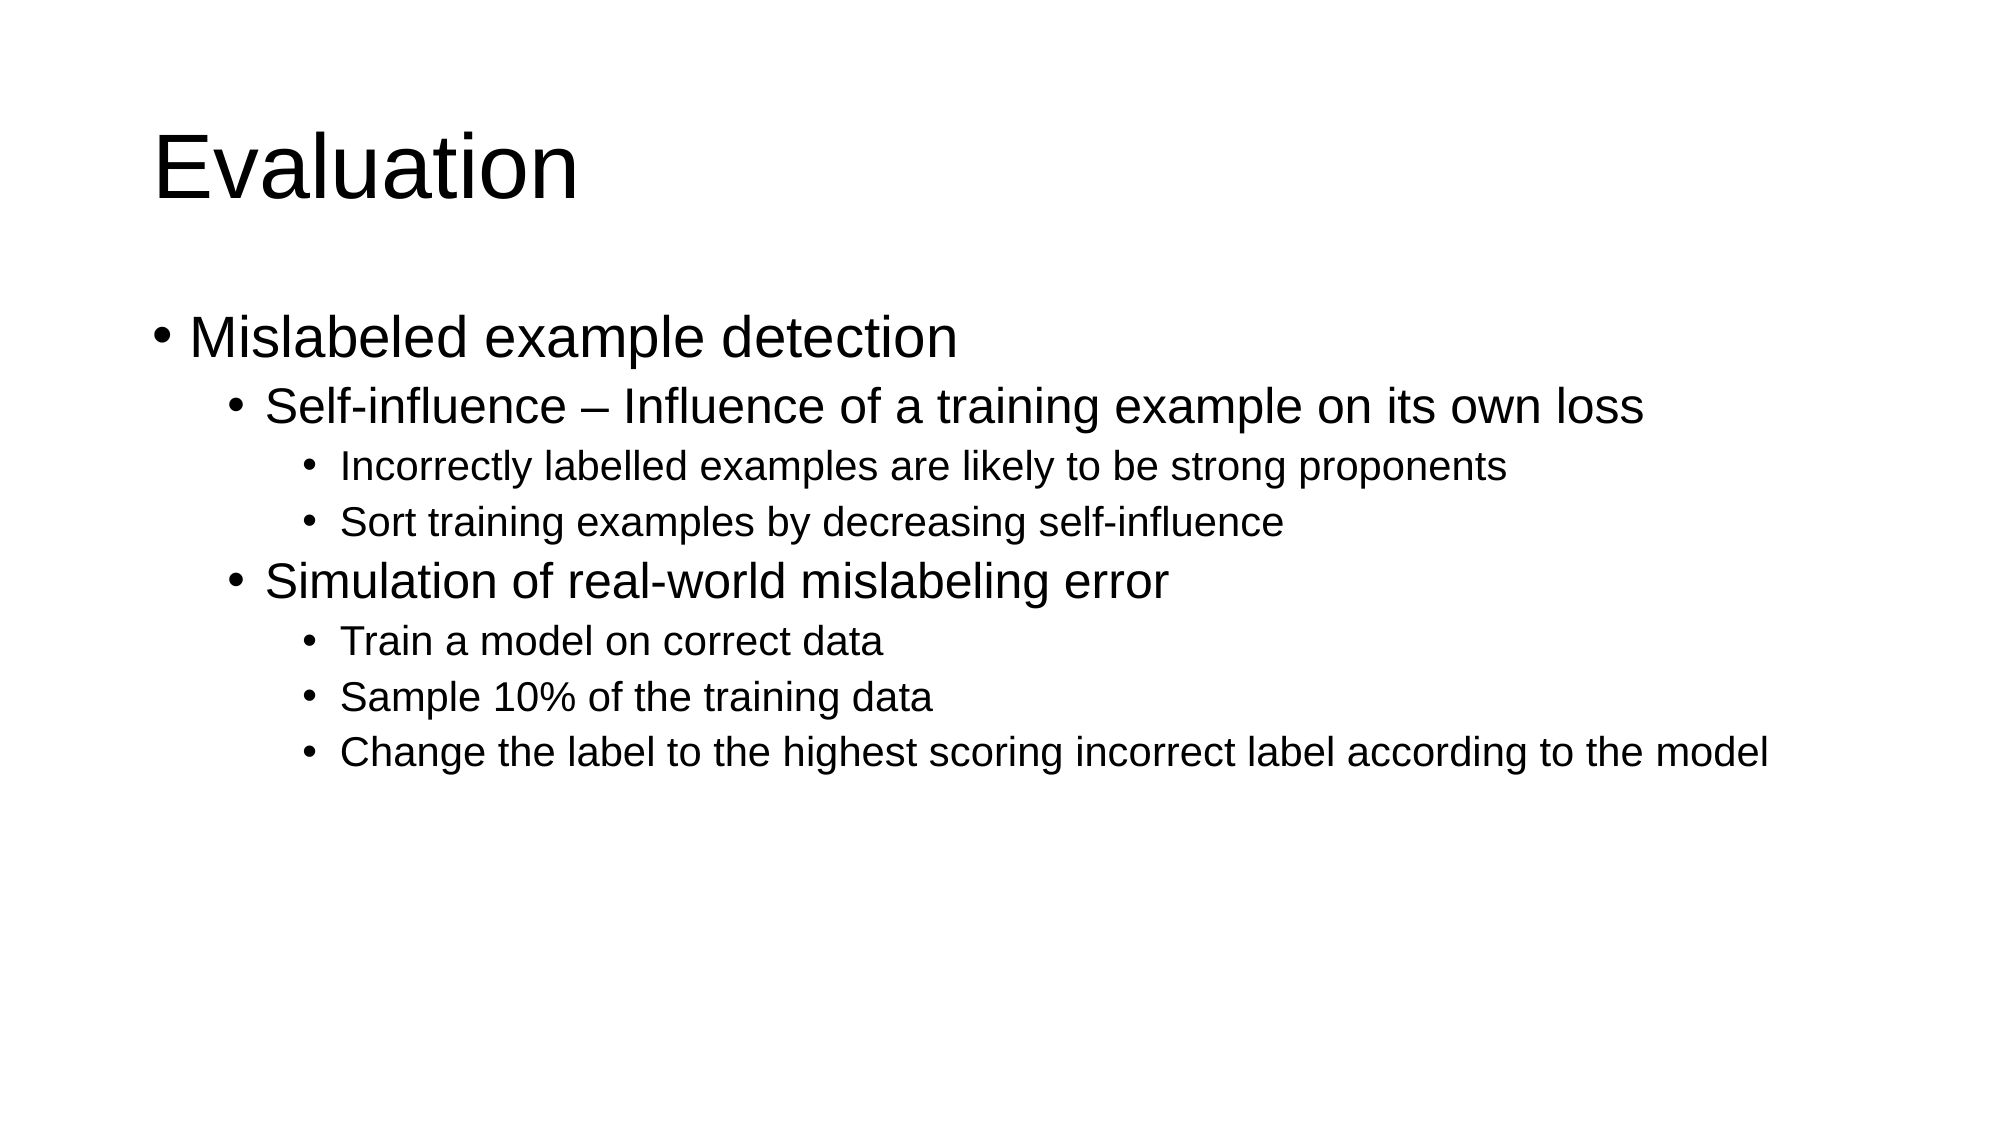

# Evaluation
Mislabeled example detection
Self-influence – Influence of a training example on its own loss
Incorrectly labelled examples are likely to be strong proponents
Sort training examples by decreasing self-influence
Simulation of real-world mislabeling error
Train a model on correct data
Sample 10% of the training data
Change the label to the highest scoring incorrect label according to the model